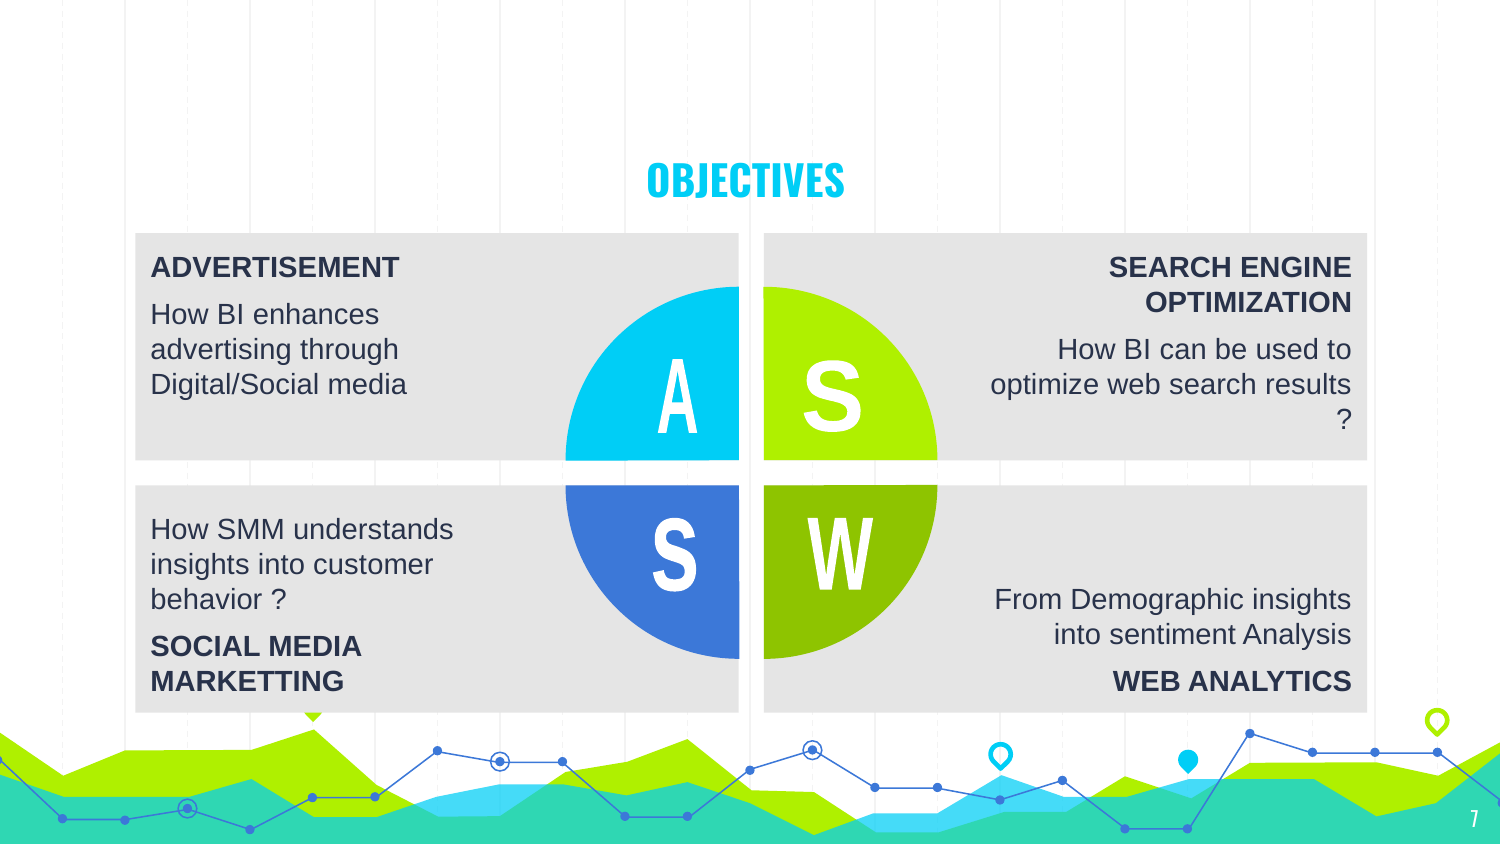

# OBJECTIVES
ADVERTISEMENT
How BI enhances advertising through Digital/Social media
SEARCH ENGINE OPTIMIZATION
How BI can be used to optimize web search results ?

A
S

How SMM understands insights into customer behavior ?
SOCIAL MEDIA MARKETTING
From Demographic insights into sentiment Analysis
WEB ANALYTICS
s
W
7